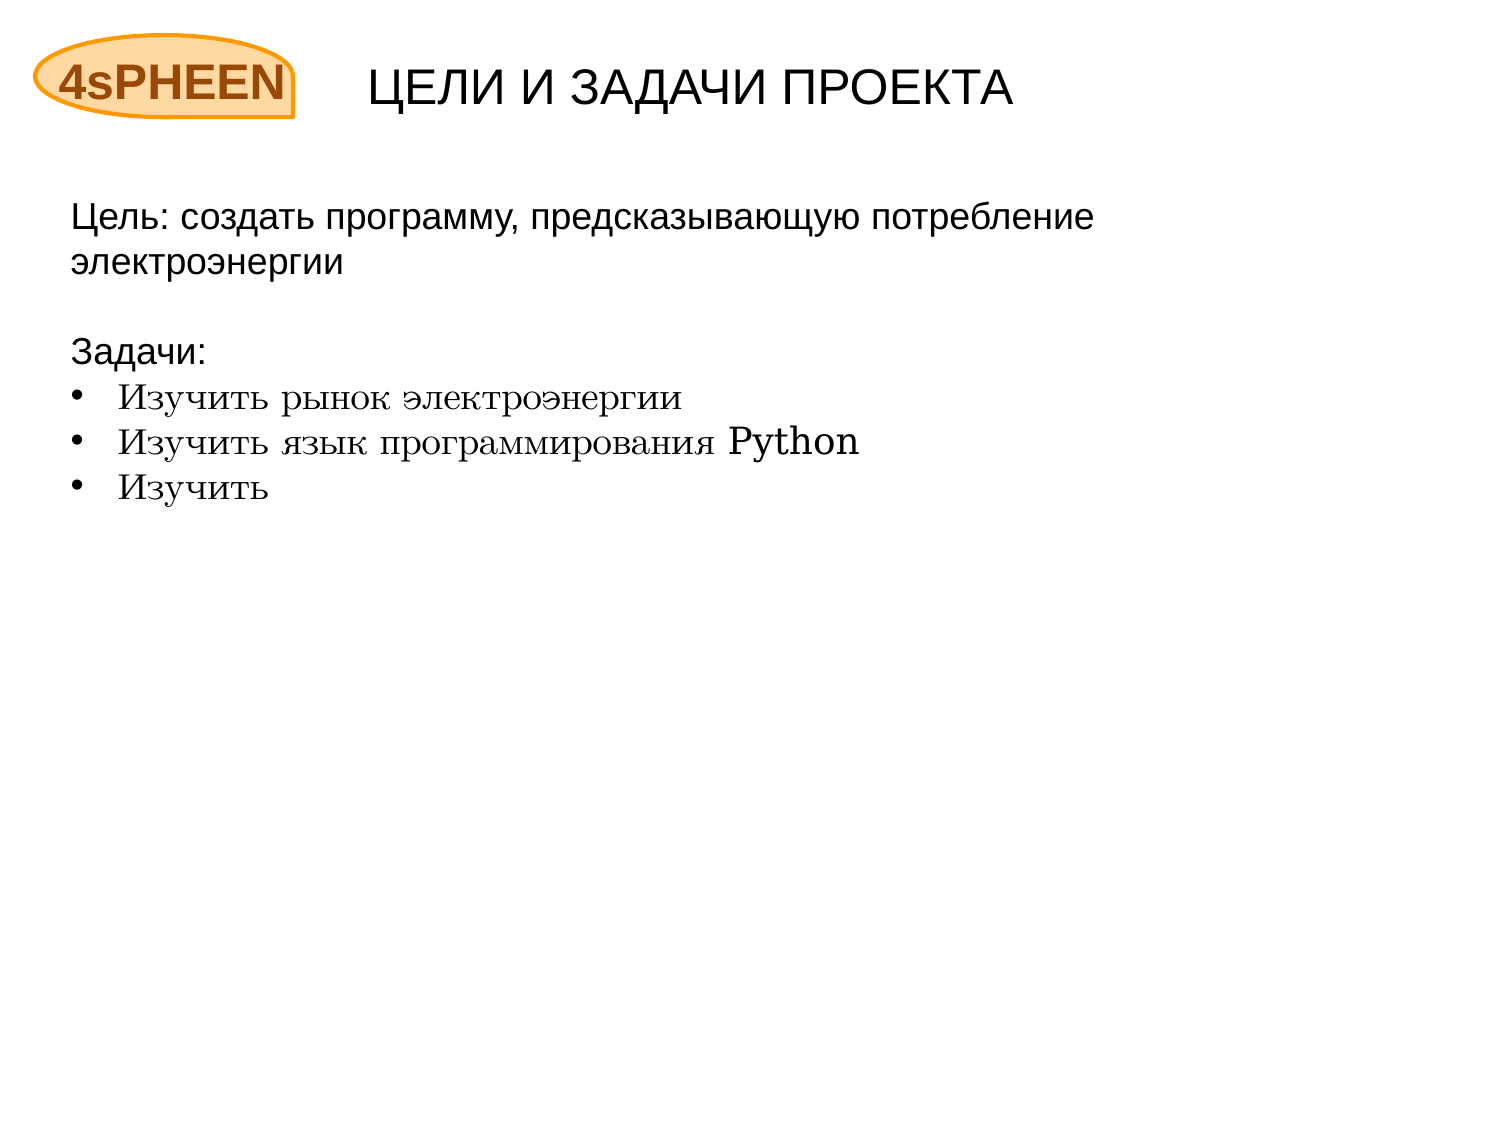

4sPHEEN
ЦЕЛИ И ЗАДАЧИ ПРОЕКТА
Цель: создать программу, предсказывающую потребление электроэнергии

Задачи:
Изучить рынок электроэнергии
Изучить язык программирования Python
Изучить